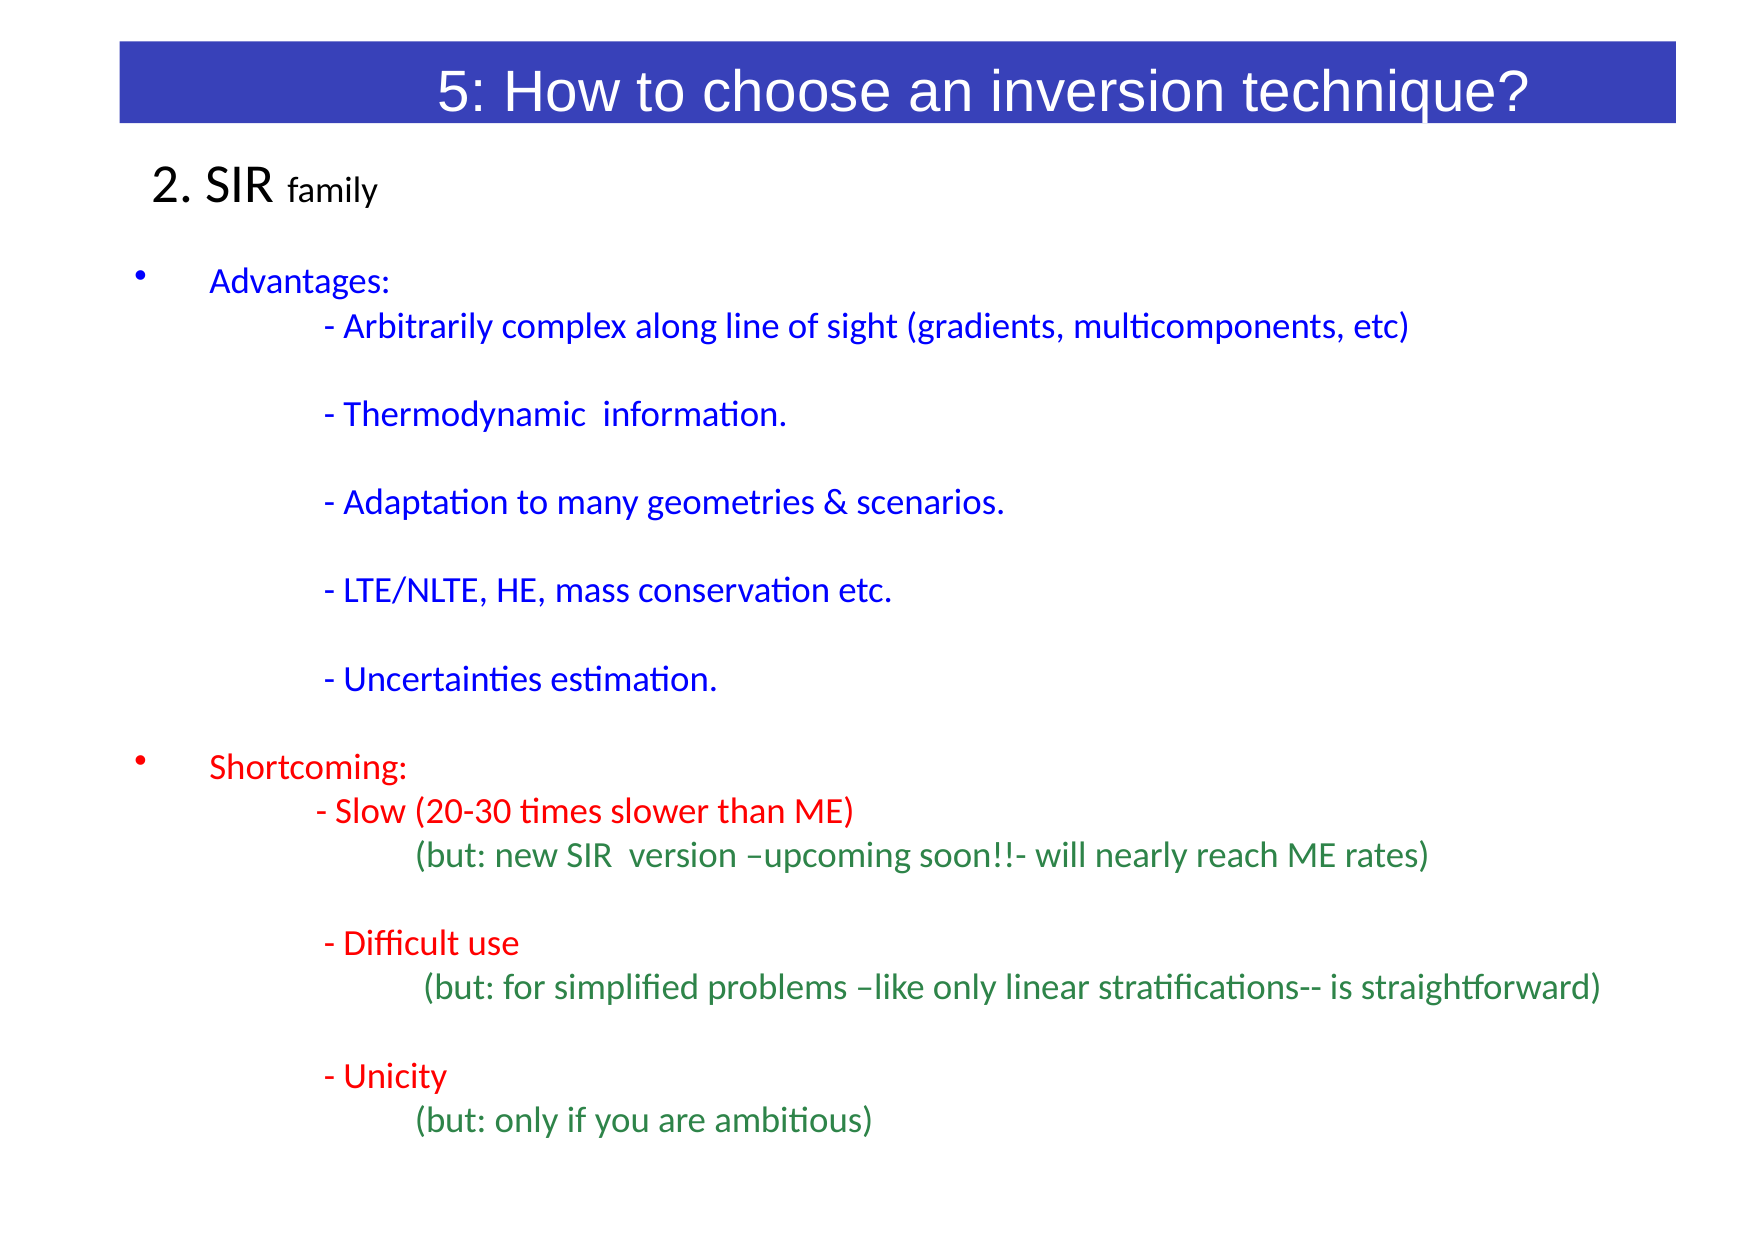

5: How to choose an inversion technique?
 2. SIR family

Advantages:
                       - Arbitrarily complex along line of sight (gradients, multicomponents, etc)

                       - Thermodynamic  information.

                       - Adaptation to many geometries & scenarios.

                       - LTE/NLTE, HE, mass conservation etc.

                       - Uncertainties estimation.

Shortcoming:
                      - Slow (20-30 times slower than ME)
                                  (but: new SIR  version –upcoming soon!!- will nearly reach ME rates)

                       - Difficult use
                                   (but: for simplified problems –like only linear stratifications-- is straightforward)

                       - Unicity
                                  (but: only if you are ambitious)